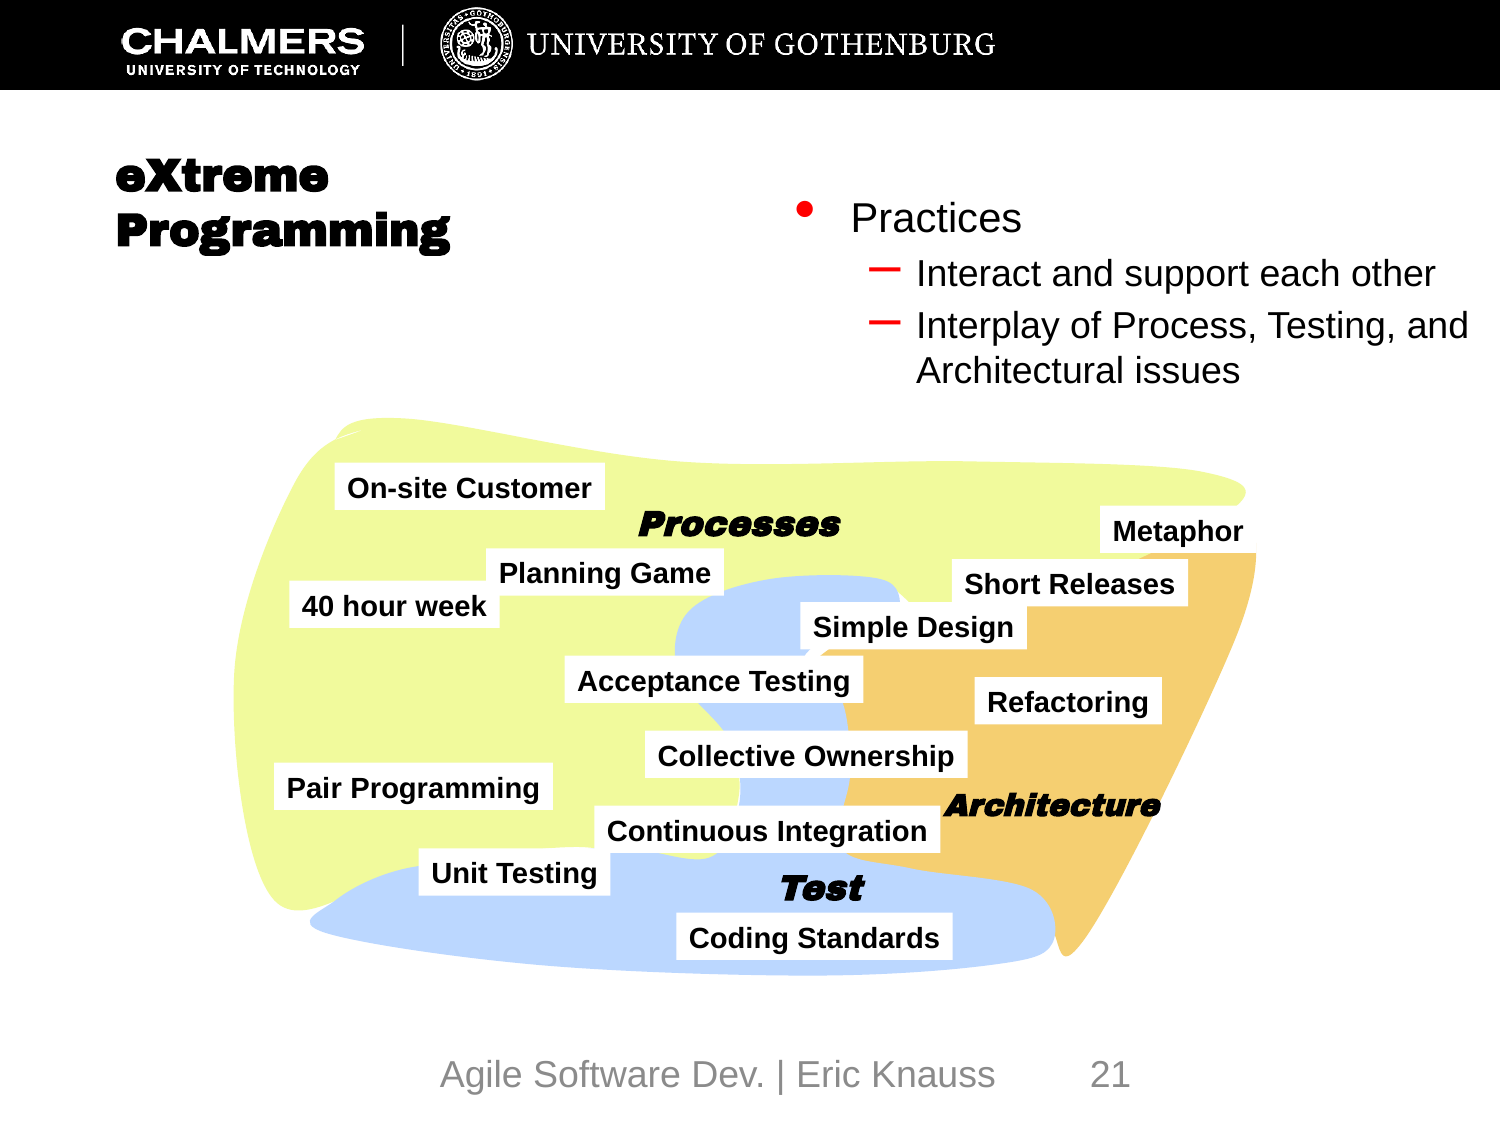

# eXtreme Programming
Practices
Interact and support each other
Interplay of Process, Testing, and Architectural issues

Processes
On-site Customer

Architecture
Metaphor
Planning Game
Short Releases

Test
40 hour week
Simple Design
Acceptance Testing
Refactoring
Collective Ownership
Pair Programming
Continuous Integration
Unit Testing
Coding Standards
Agile Software Dev. | Eric Knauss
21